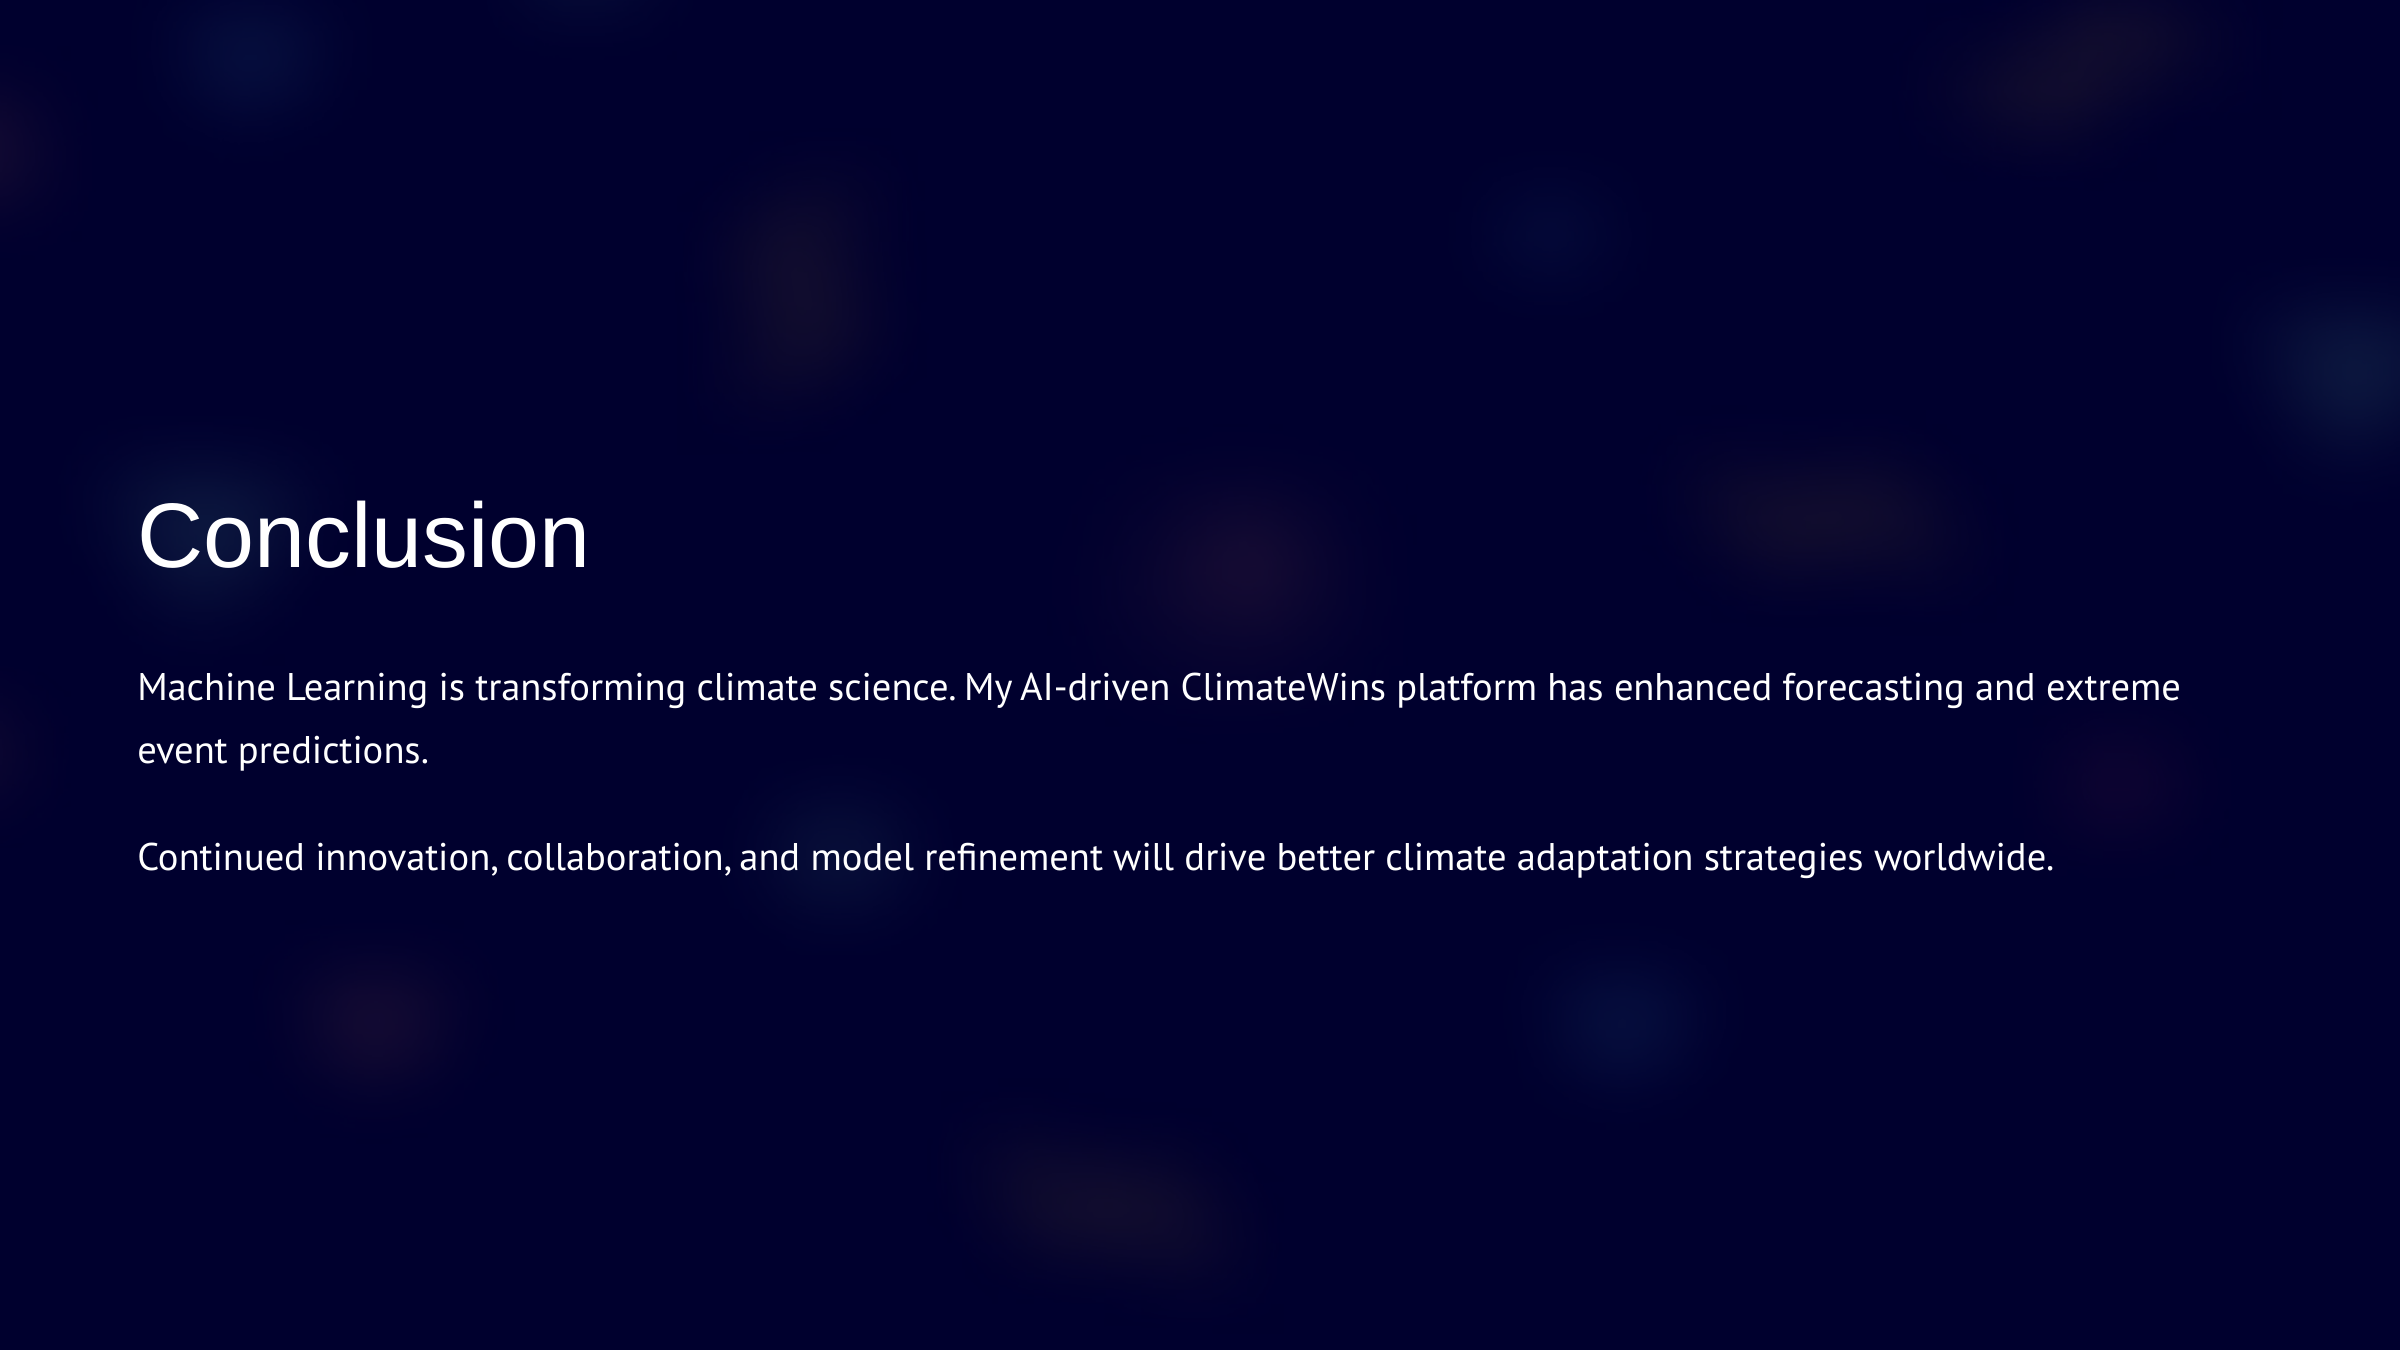

Conclusion
Machine Learning is transforming climate science. My AI-driven ClimateWins platform has enhanced forecasting and extreme event predictions.
Continued innovation, collaboration, and model refinement will drive better climate adaptation strategies worldwide.